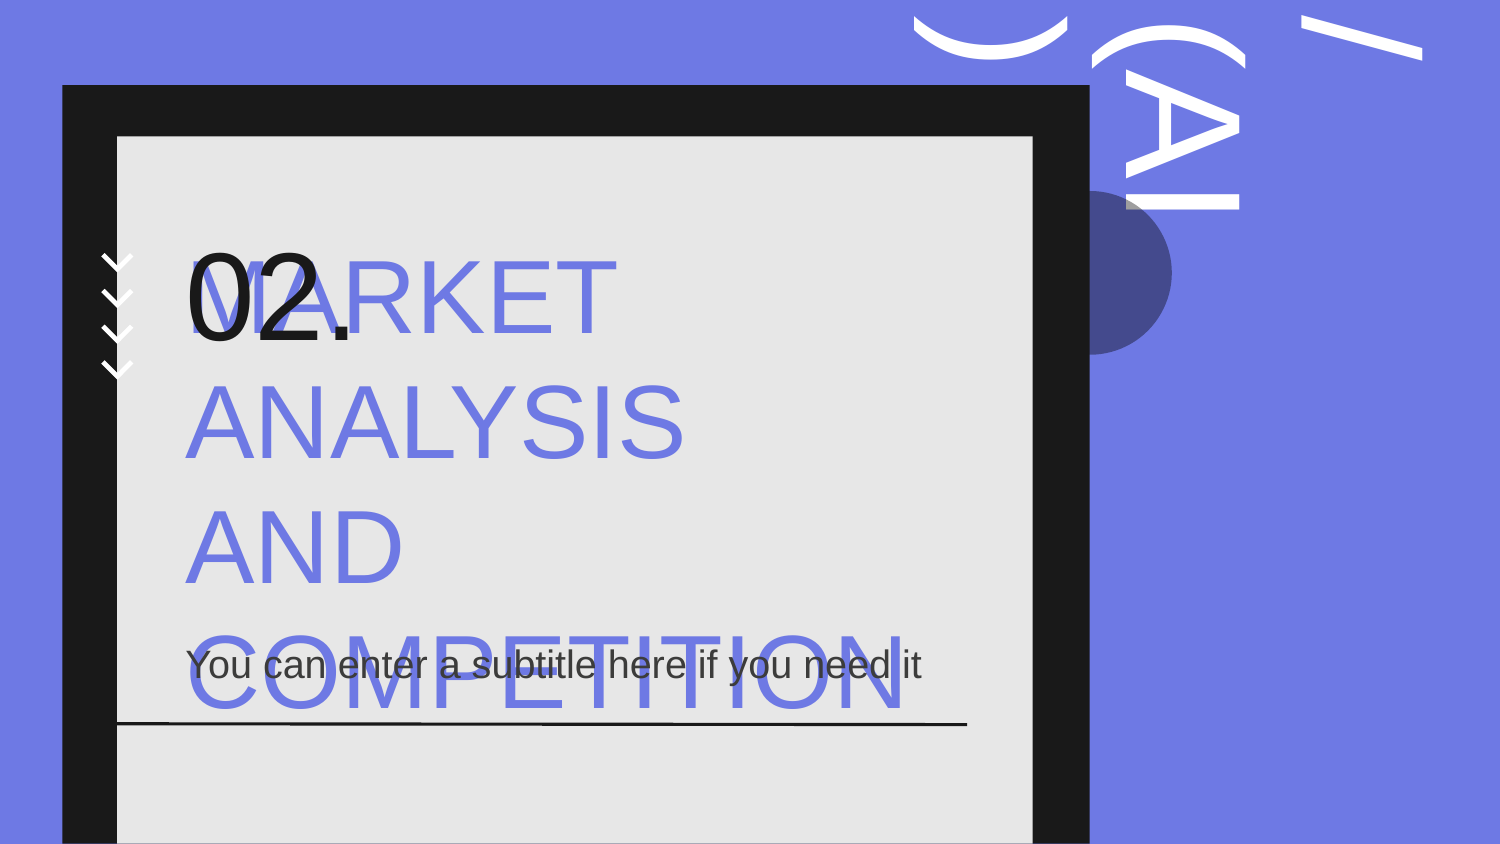

02.

# MARKET ANALYSIS       AND COMPETITION
You can enter a subtitle here if you need it